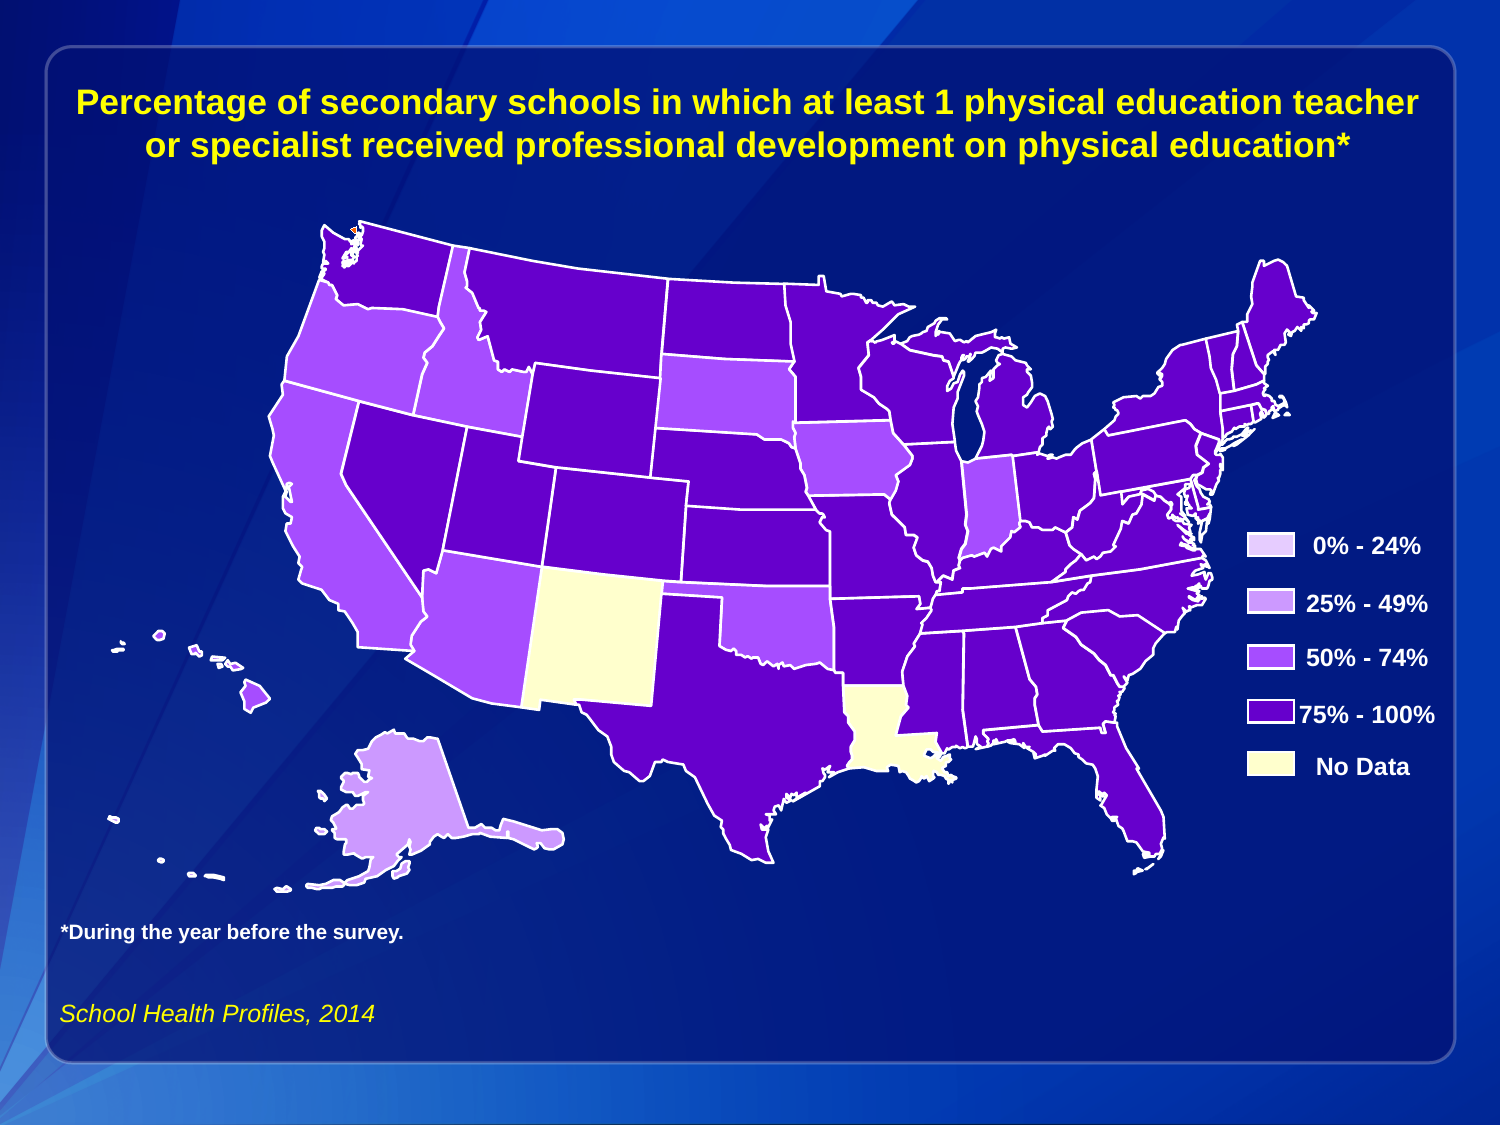

Percentage of secondary schools in which at least 1 physical education teacher or specialist received professional development on physical education*

0% - 24%

25% - 49%

50% - 74%

75% - 100%

No Data

*During the year before the survey.
School Health Profiles, 2014